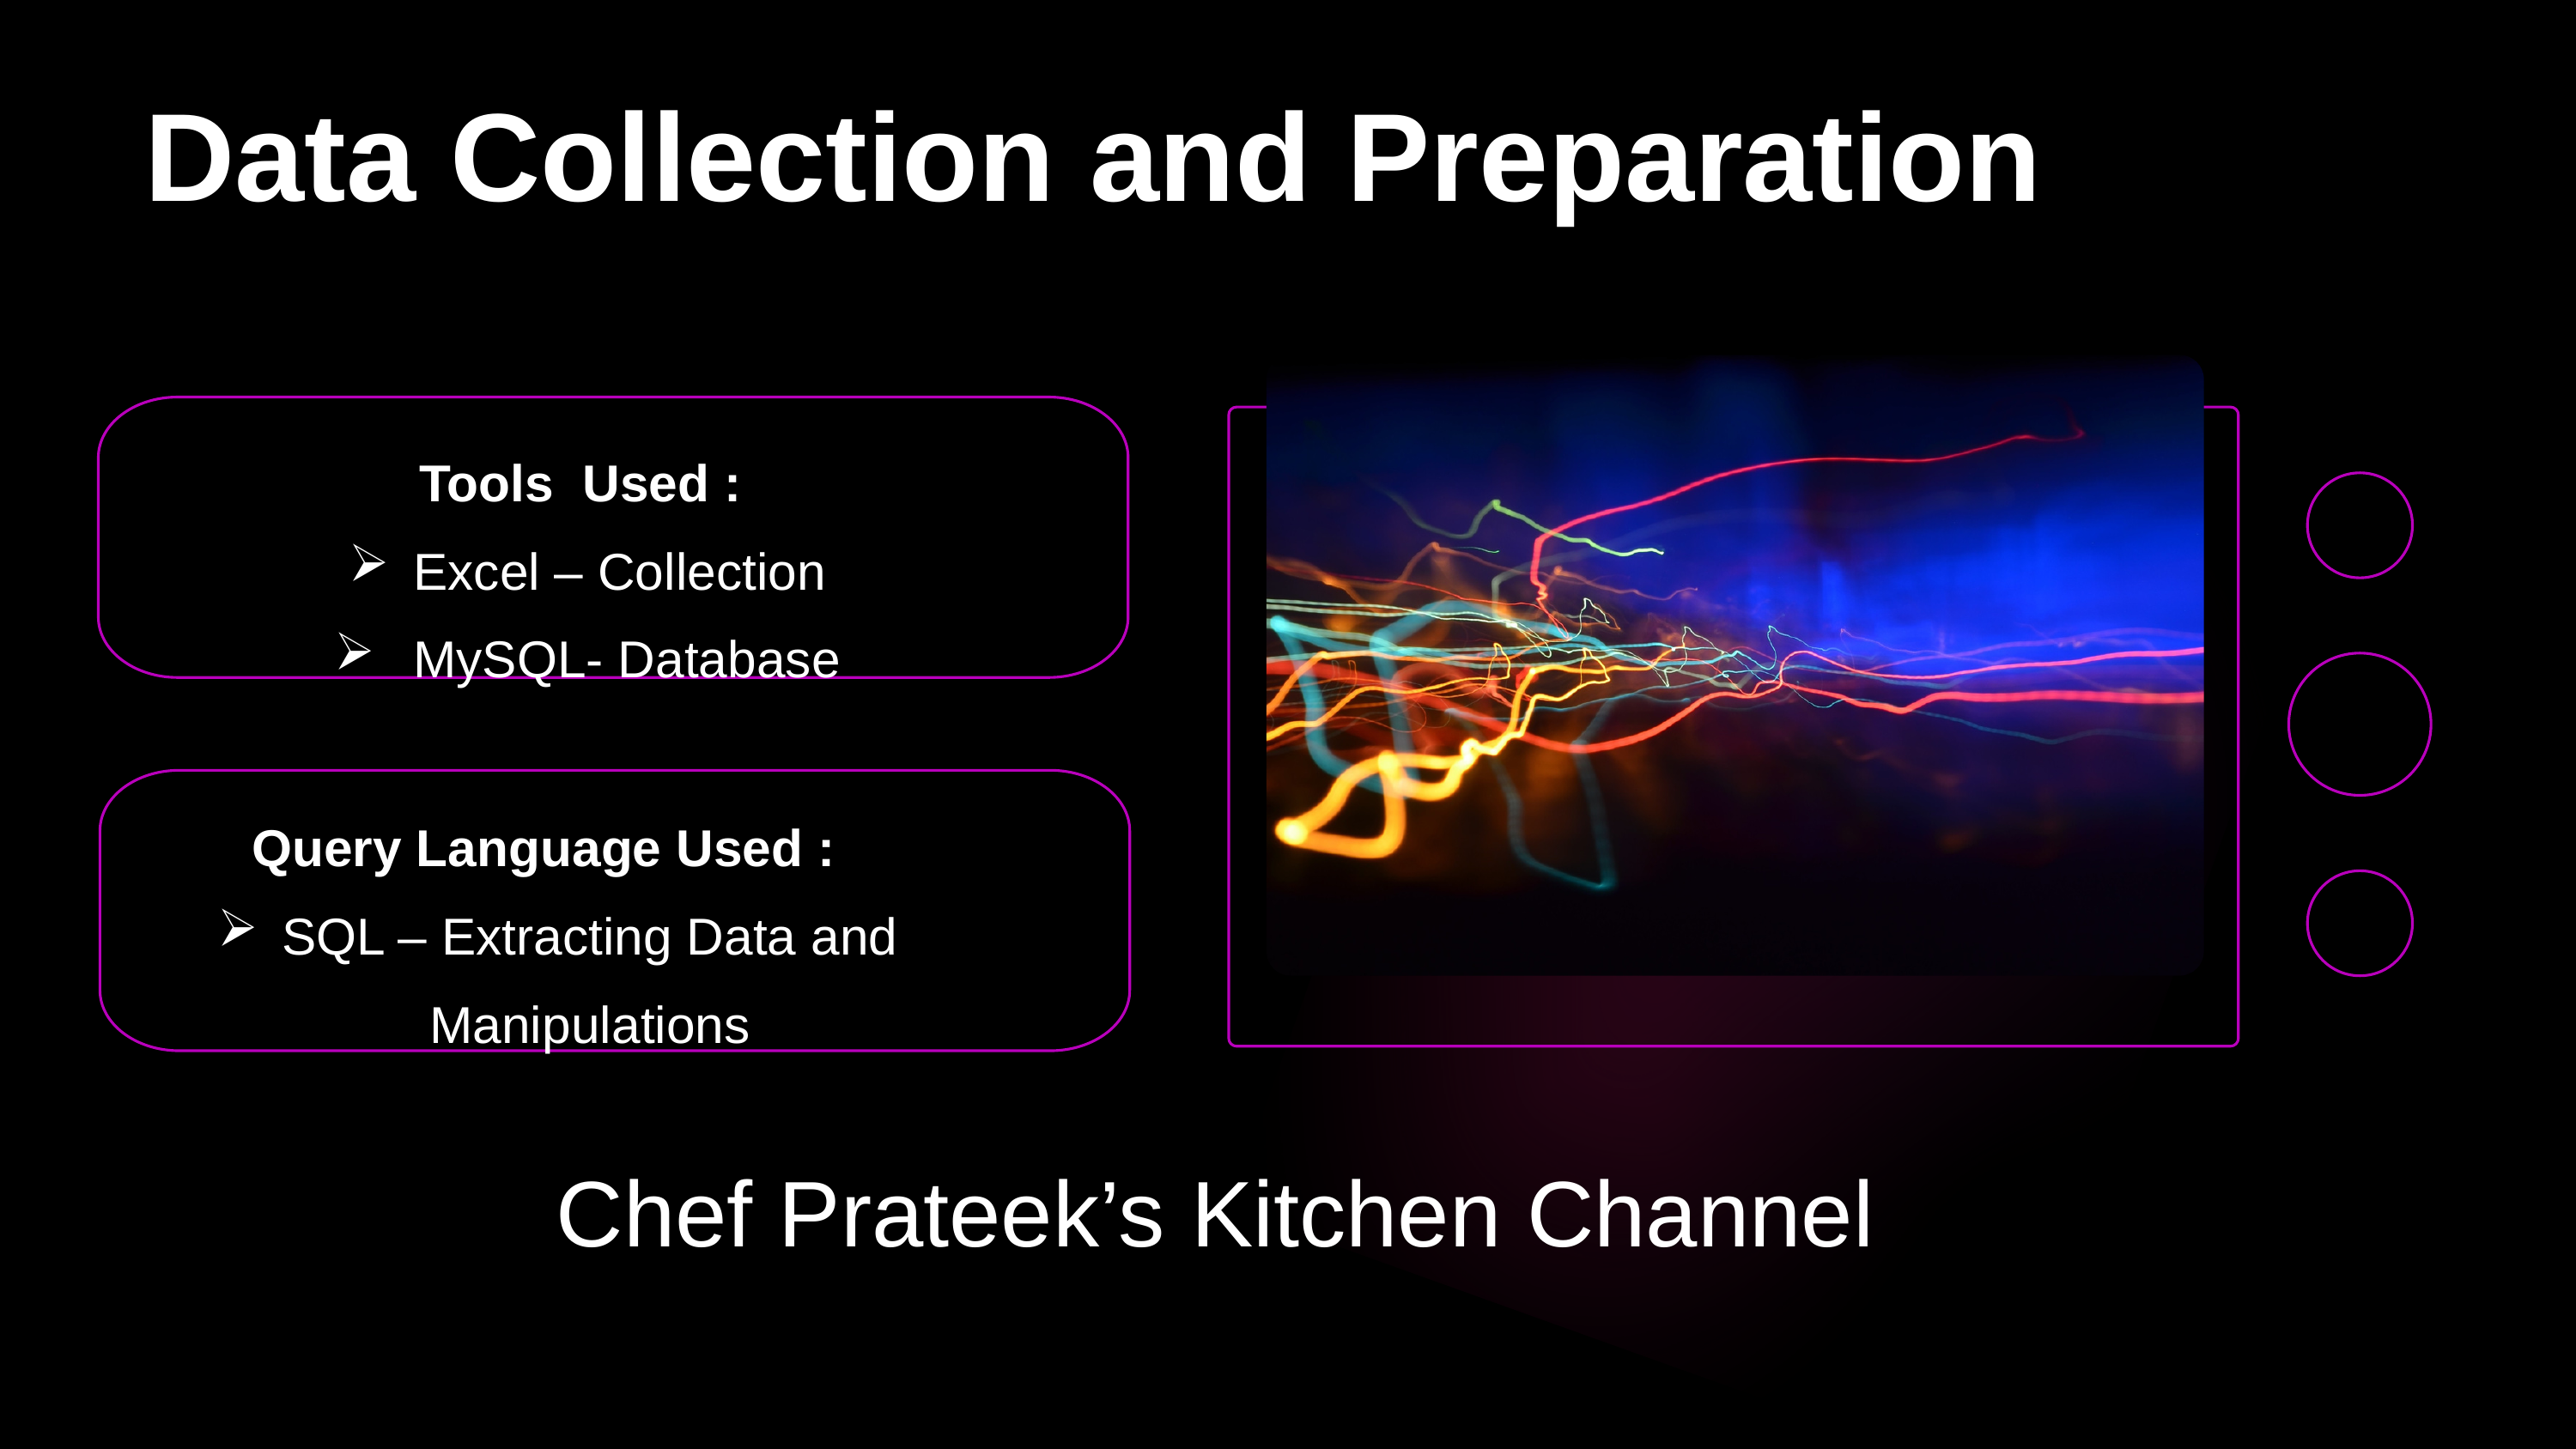

Data Collection and Preparation

Tools  Used :
Excel – Collection
 MySQL- Database

Query Language Used :
SQL – Extracting Data and Manipulations

Chef Prateek’s Kitchen Channel